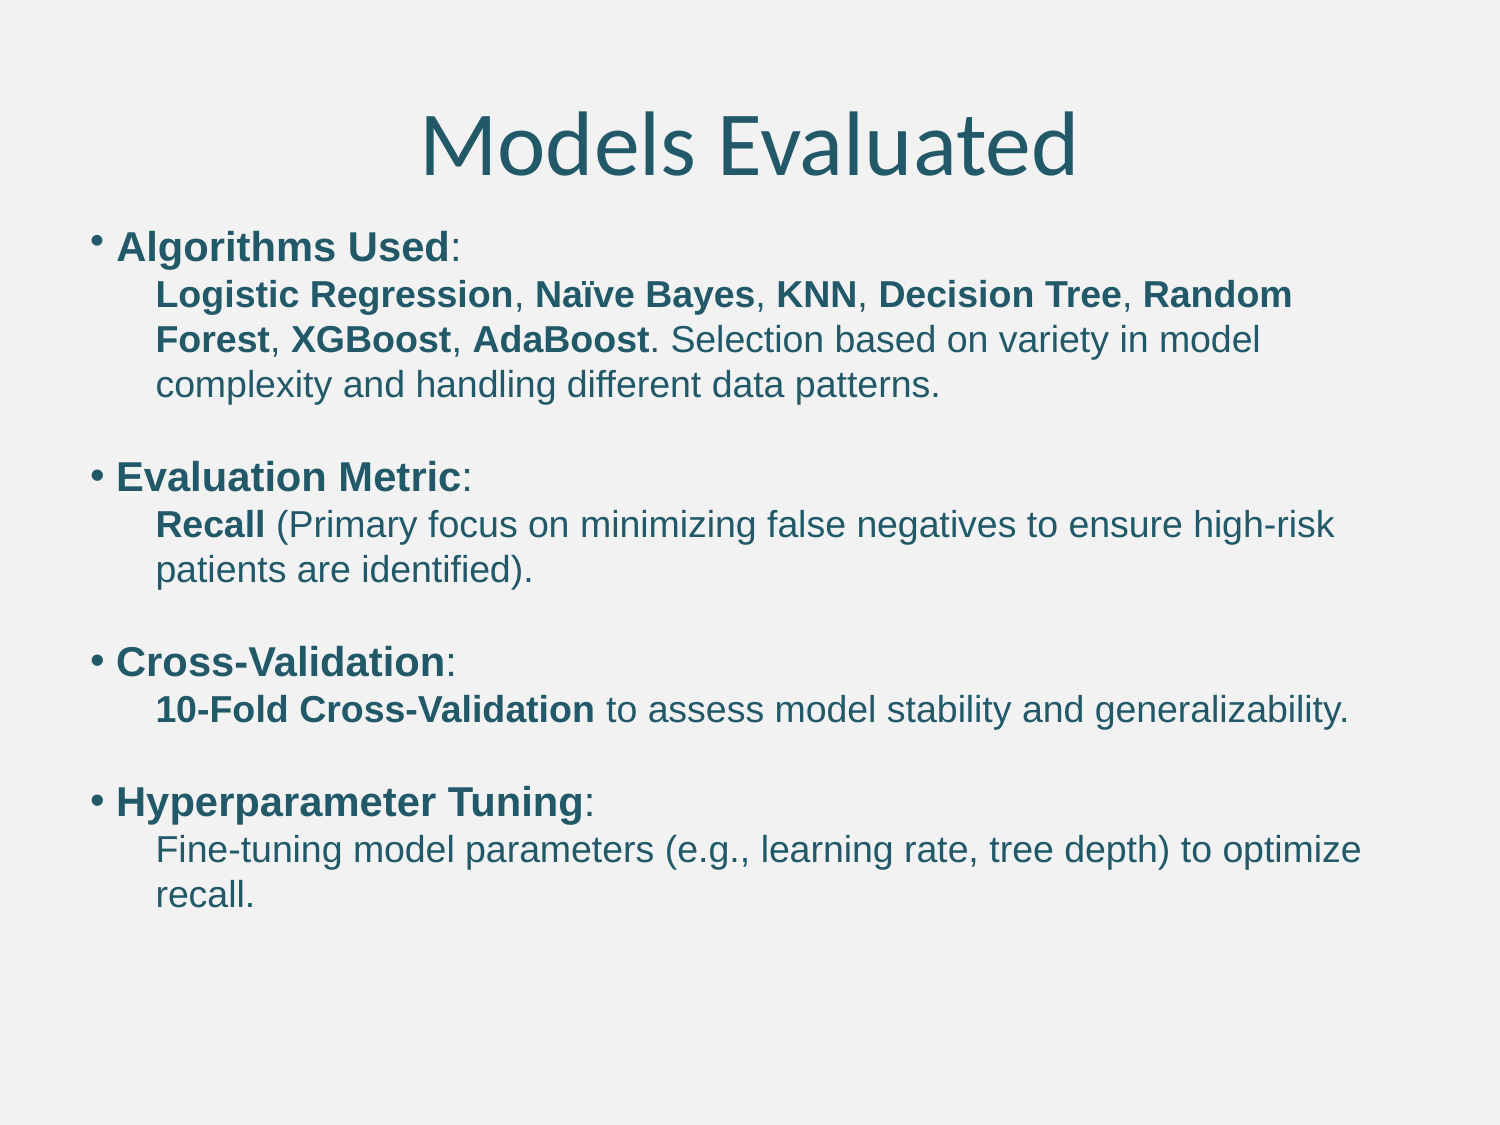

# Models Evaluated
 Algorithms Used:
Logistic Regression, Naïve Bayes, KNN, Decision Tree, Random Forest, XGBoost, AdaBoost. Selection based on variety in model complexity and handling different data patterns.

 Evaluation Metric:
Recall (Primary focus on minimizing false negatives to ensure high-risk patients are identified).

 Cross-Validation:
10-Fold Cross-Validation to assess model stability and generalizability.

 Hyperparameter Tuning:
Fine-tuning model parameters (e.g., learning rate, tree depth) to optimize recall.